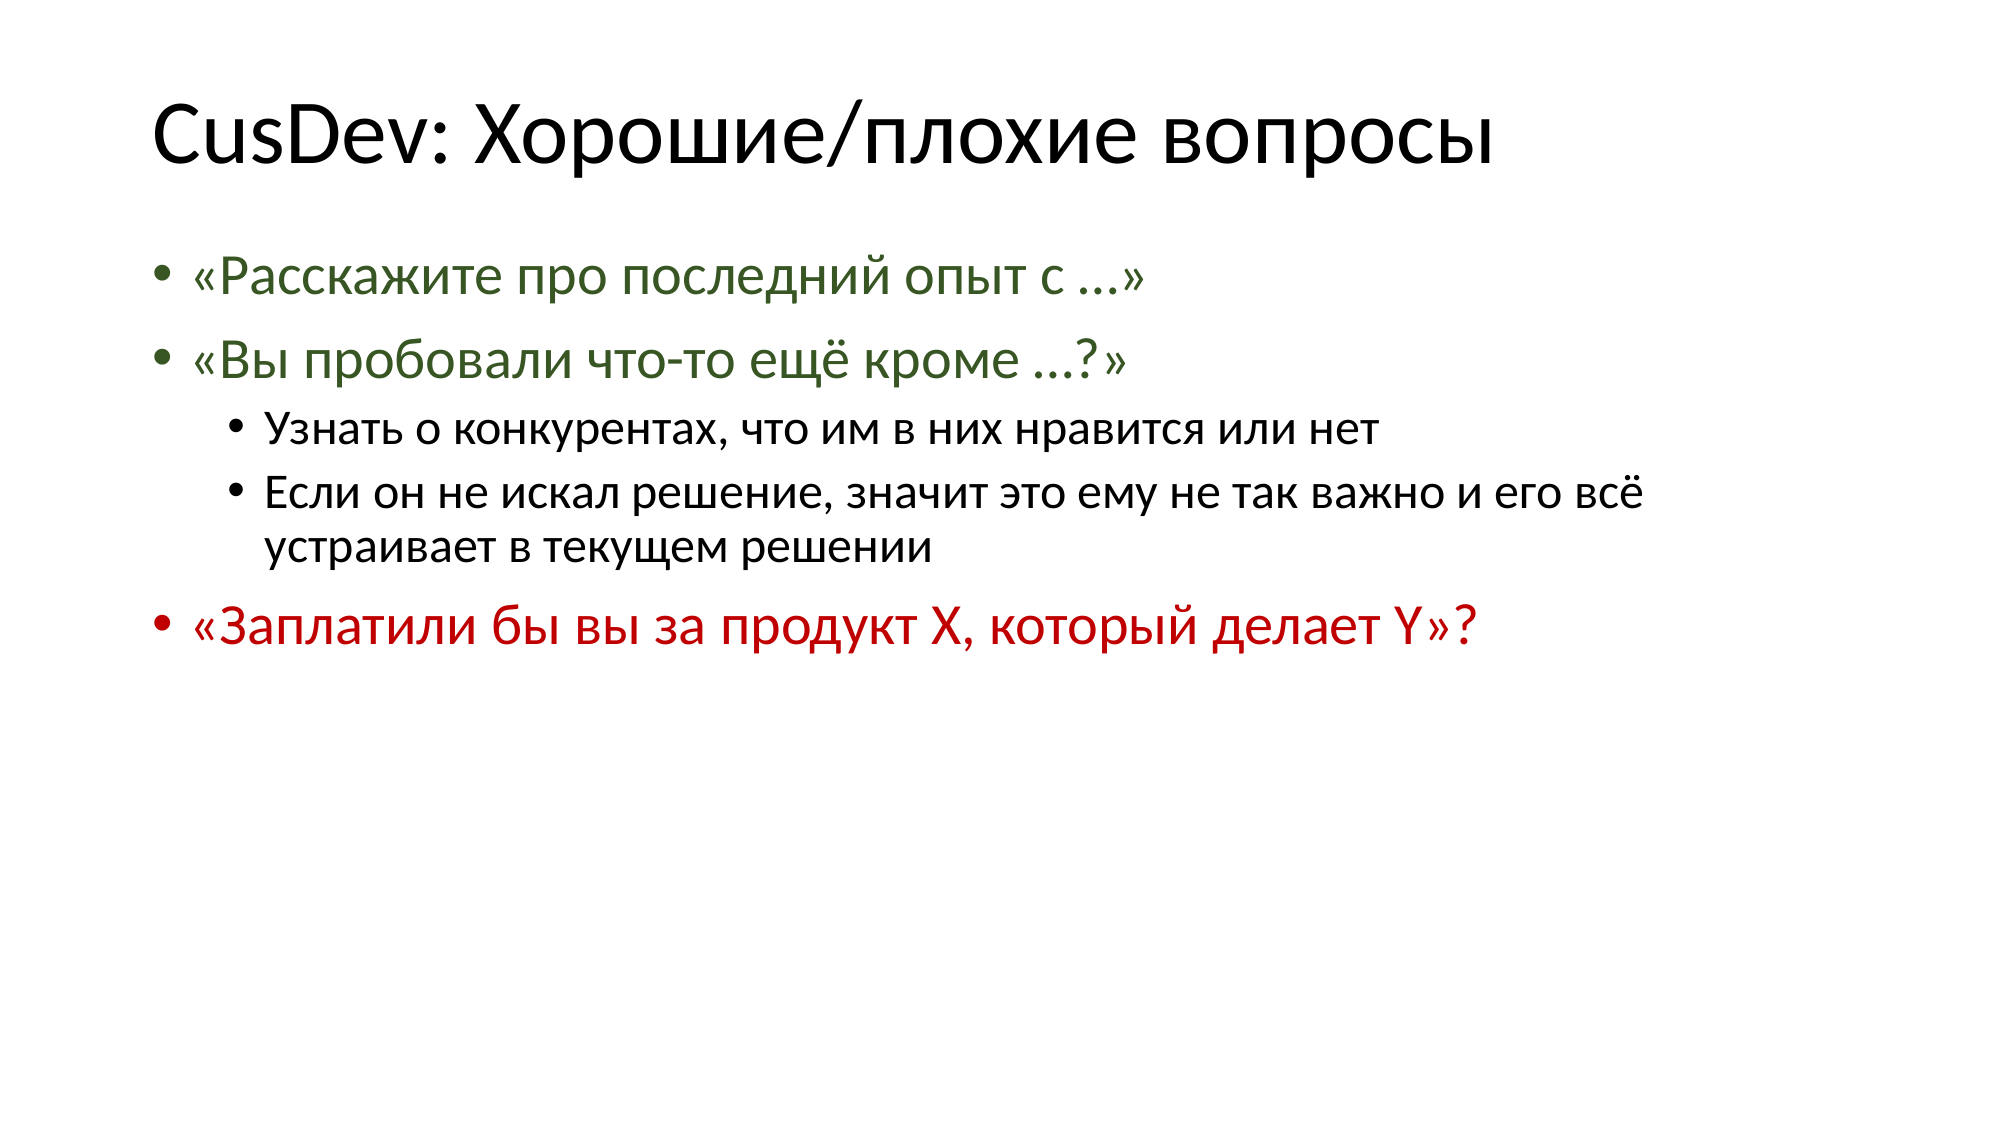

# CusDev: Хорошие/плохие вопросы
«Расскажите про последний опыт с …»
«Вы пробовали что-то ещё кроме …?»
Узнать о конкурентах, что им в них нравится или нет
Если он не искал решение, значит это ему не так важно и его всё устраивает в текущем решении
«Заплатили бы вы за продукт X, который делает Y»?